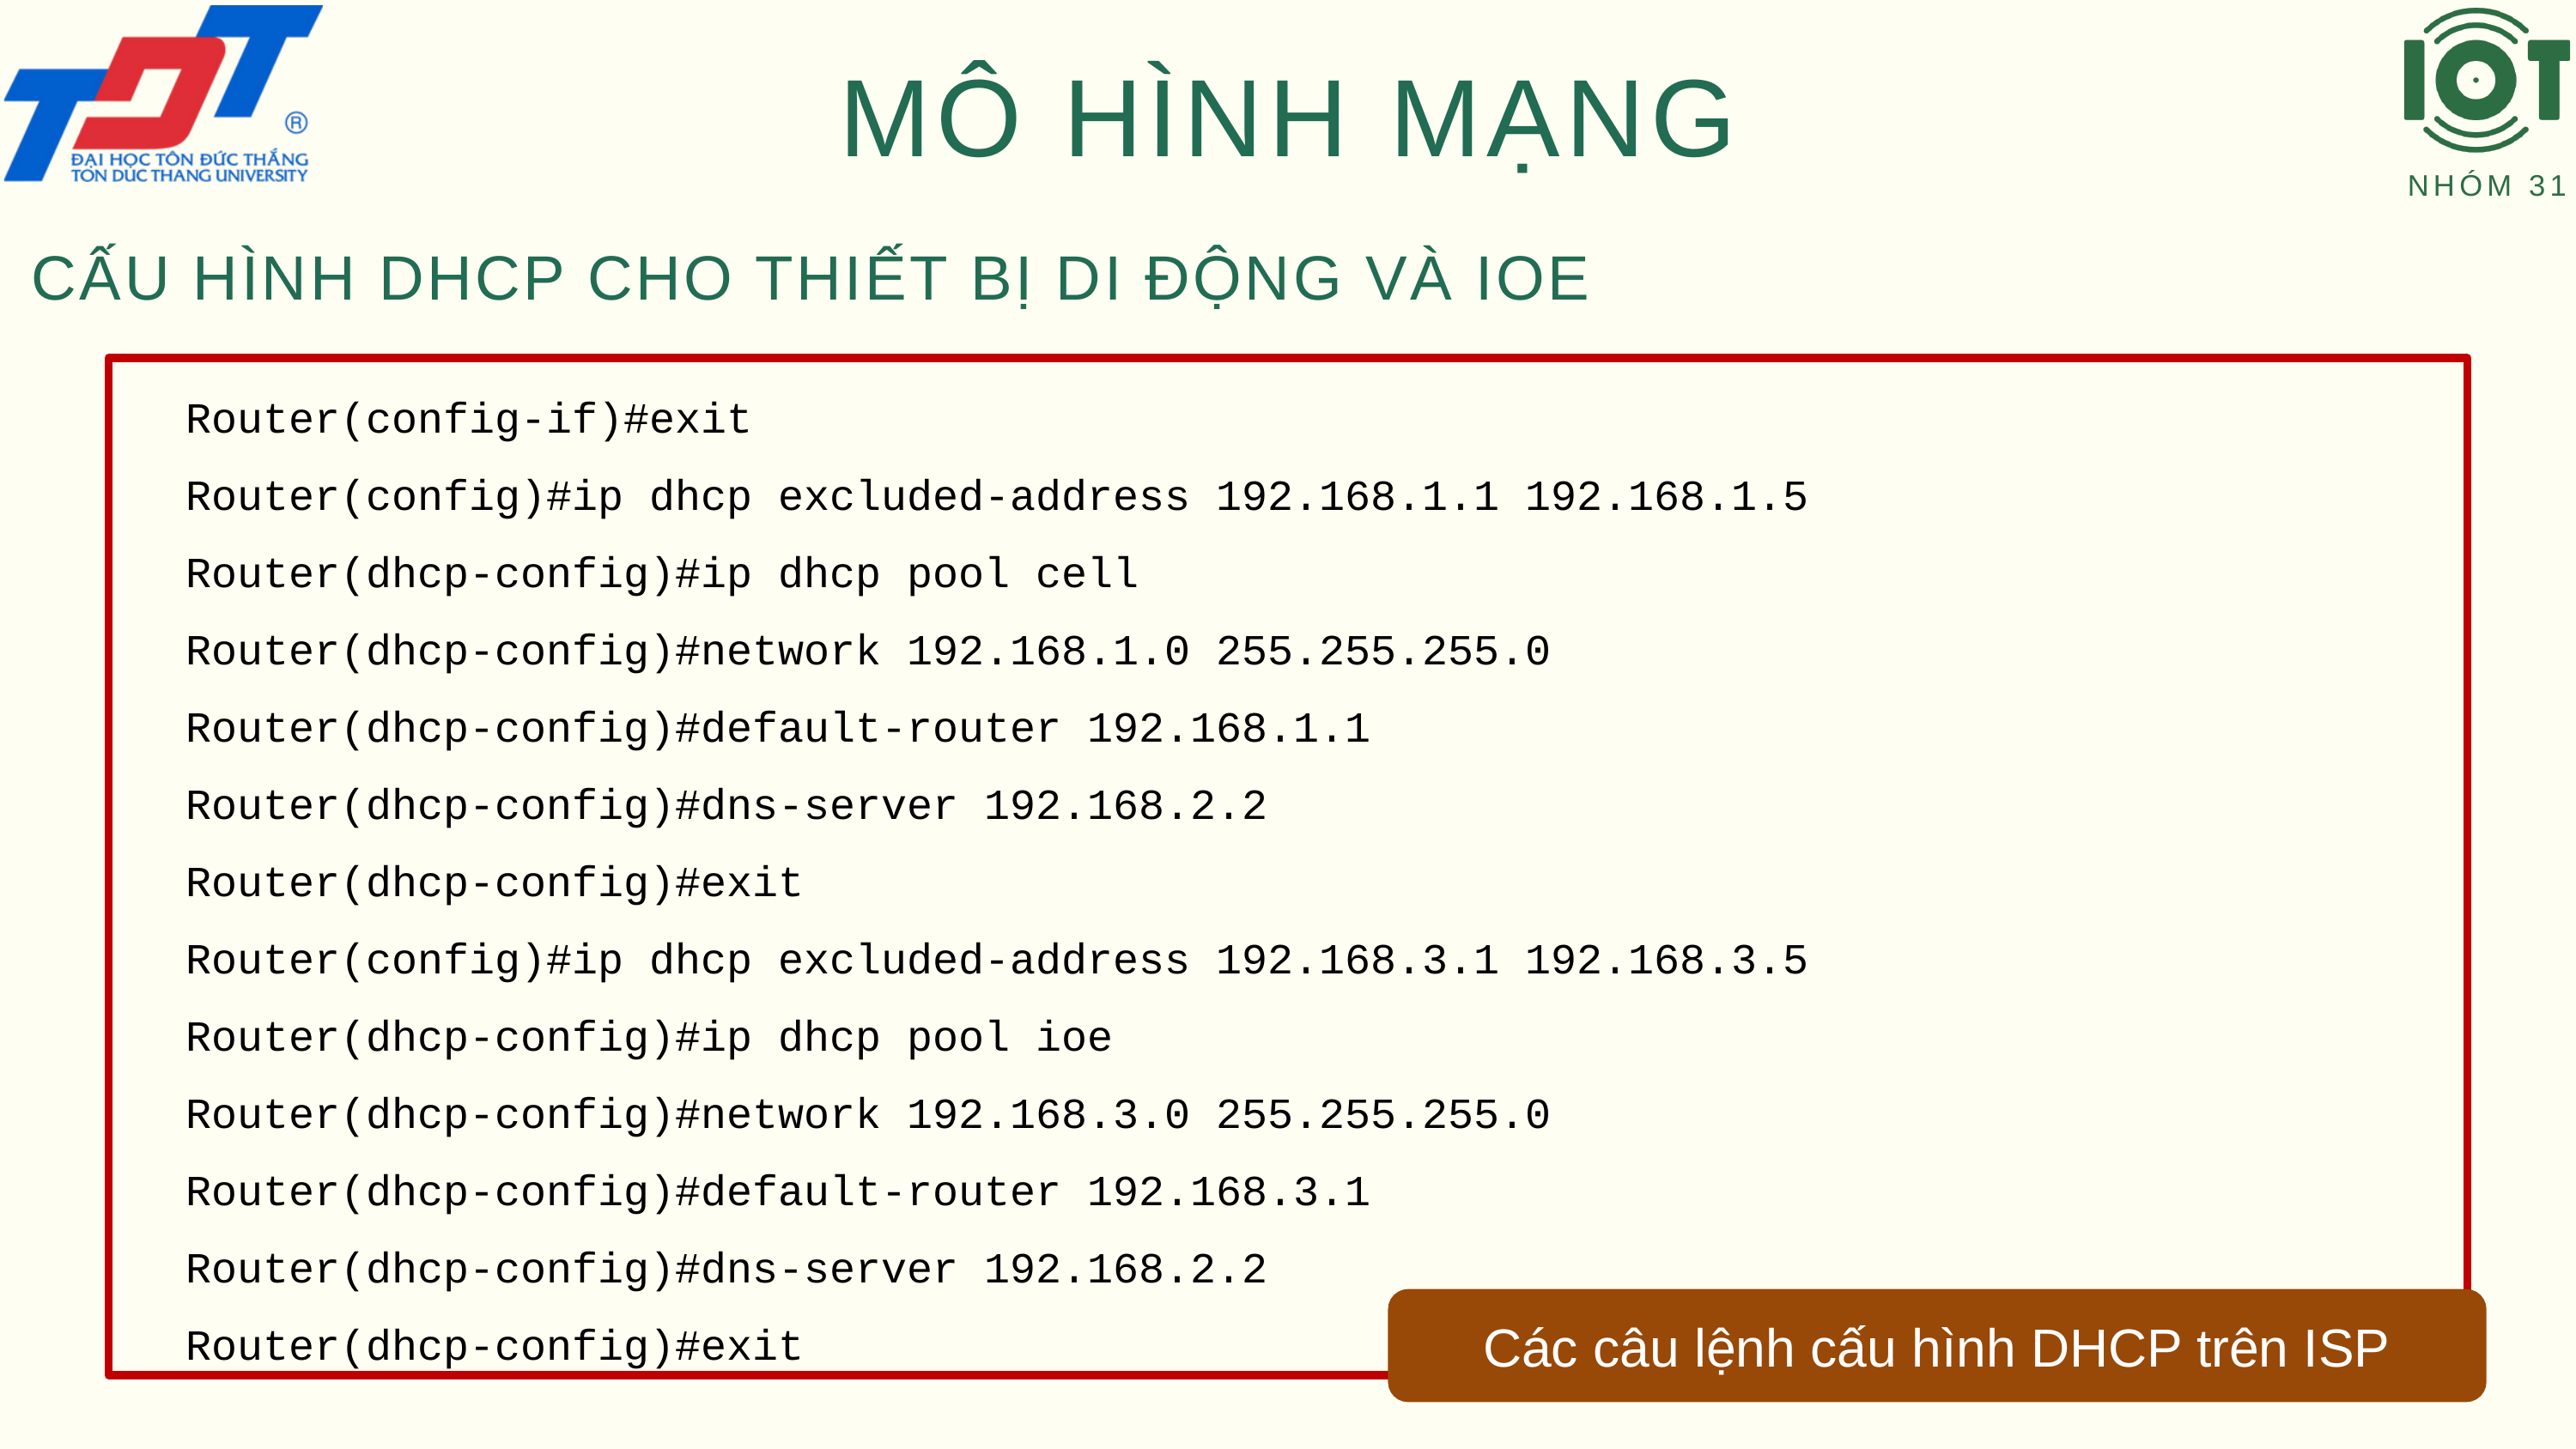

NHÓM 31

MÔ HÌNH MẠNG
CẤU HÌNH DHCP CHO THIẾT BỊ DI ĐỘNG VÀ IOE
Router(config-if)#exit
Router(config)#ip dhcp excluded-address 192.168.1.1 192.168.1.5
Router(dhcp-config)#ip dhcp pool cell
Router(dhcp-config)#network 192.168.1.0 255.255.255.0
Router(dhcp-config)#default-router 192.168.1.1
Router(dhcp-config)#dns-server 192.168.2.2
Router(dhcp-config)#exit
Router(config)#ip dhcp excluded-address 192.168.3.1 192.168.3.5
Router(dhcp-config)#ip dhcp pool ioe
Router(dhcp-config)#network 192.168.3.0 255.255.255.0
Router(dhcp-config)#default-router 192.168.3.1
Router(dhcp-config)#dns-server 192.168.2.2
Router(dhcp-config)#exit
Các câu lệnh cấu hình DHCP trên ISP